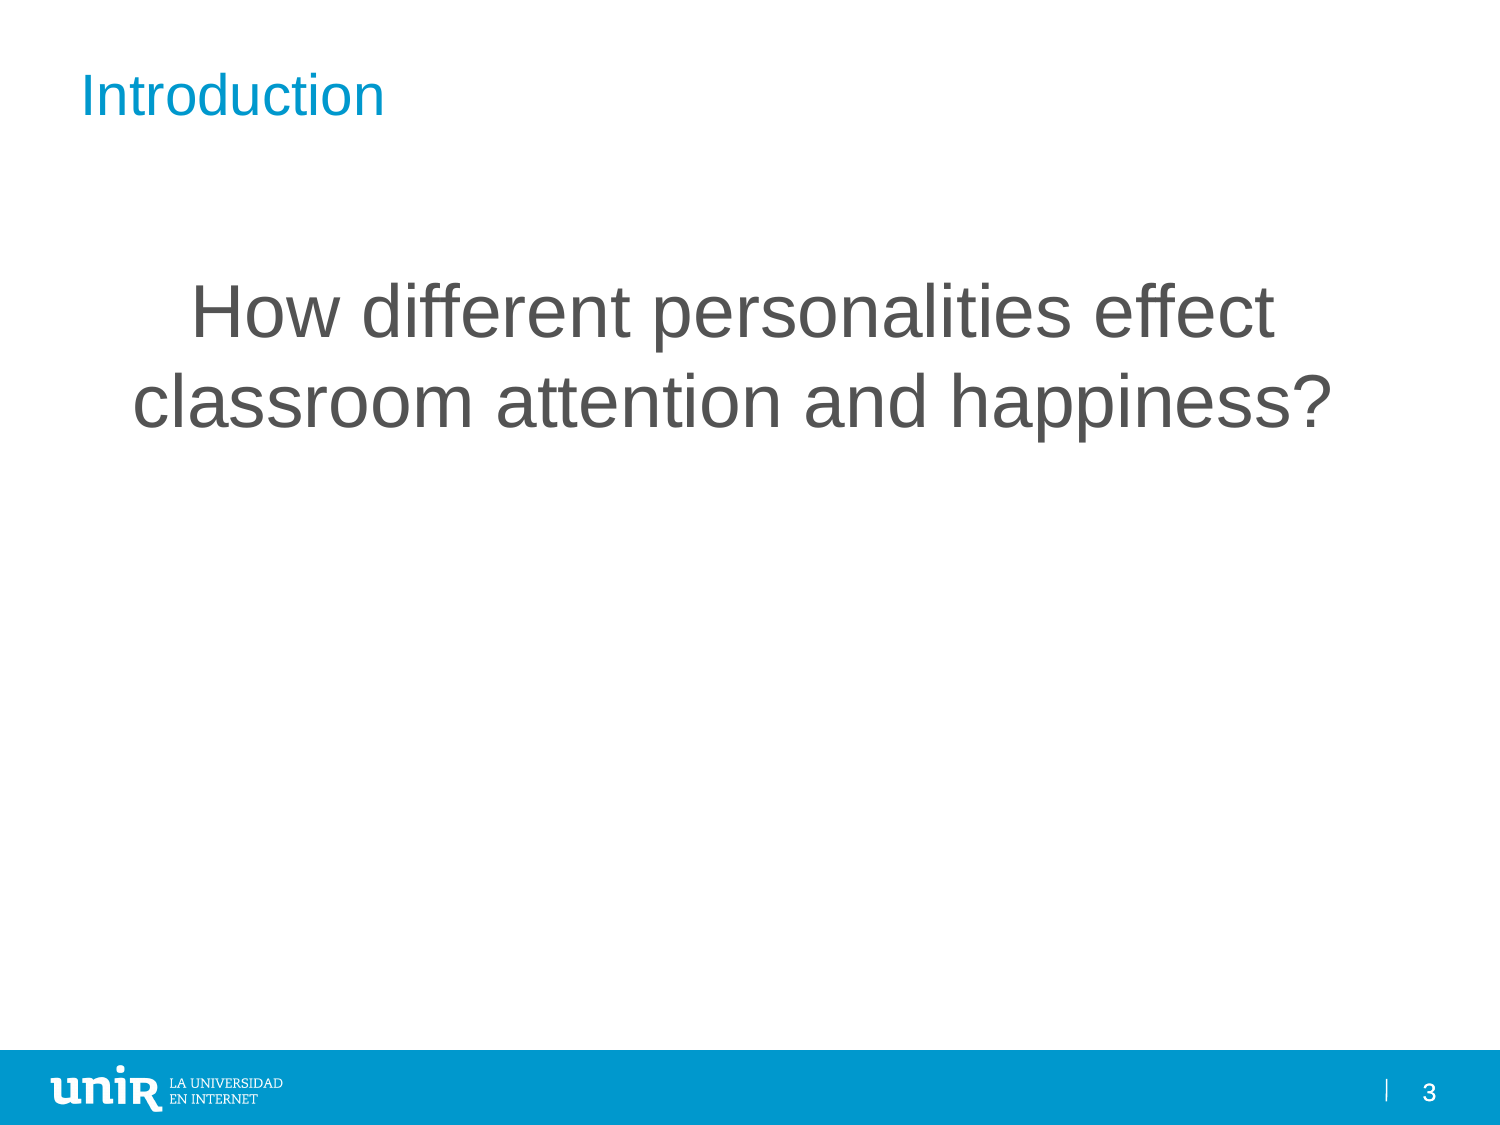

Introduction
How different personalities effect
classroom attention and happiness?
3
3